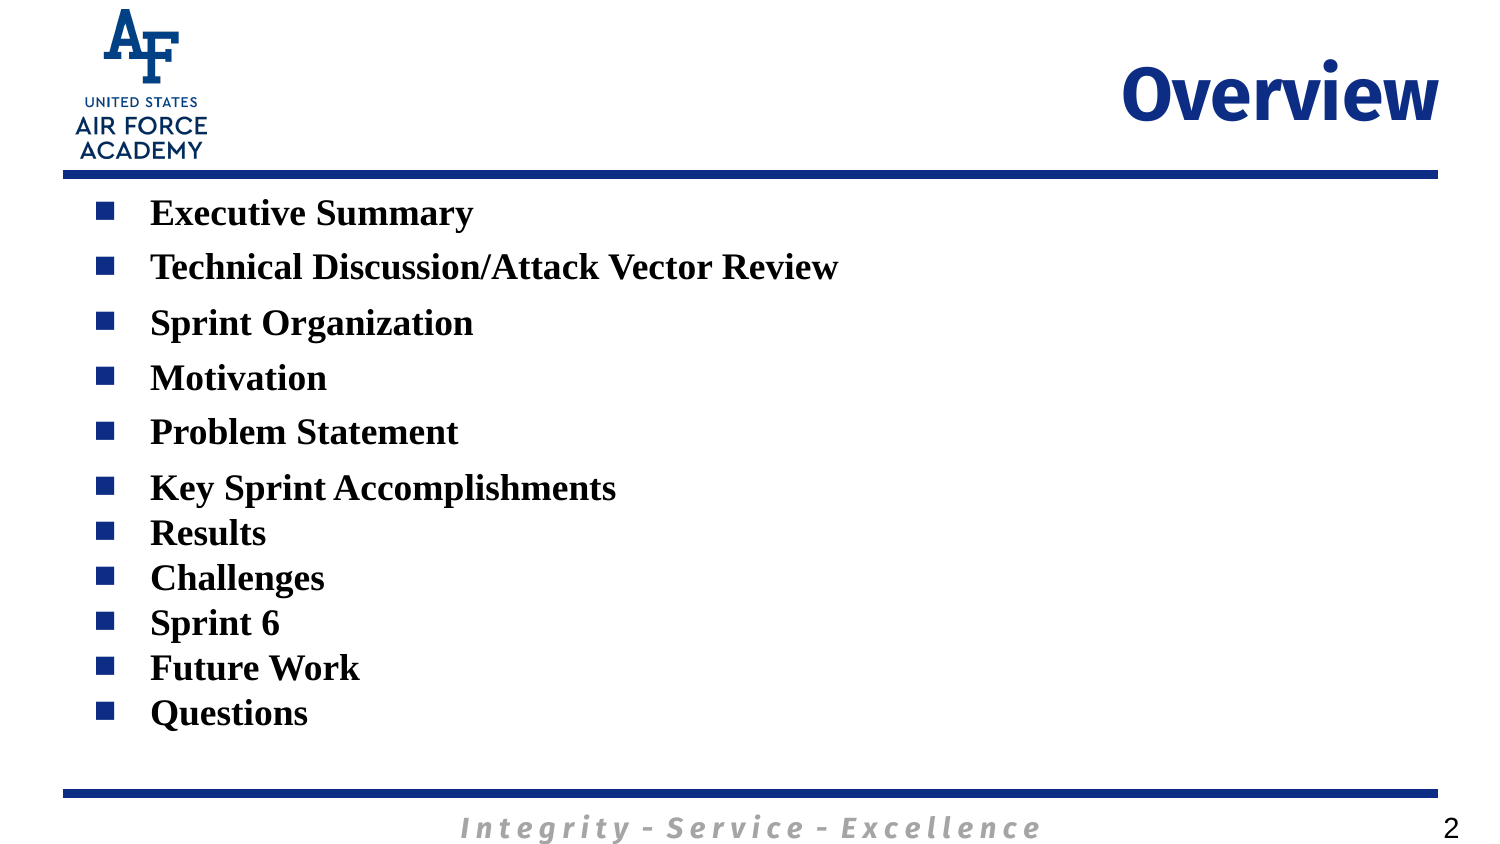

# Overview
Executive Summary
Technical Discussion/Attack Vector Review
Sprint Organization
Motivation
Problem Statement
Key Sprint Accomplishments
Results
Challenges
Sprint 6
Future Work
Questions

2